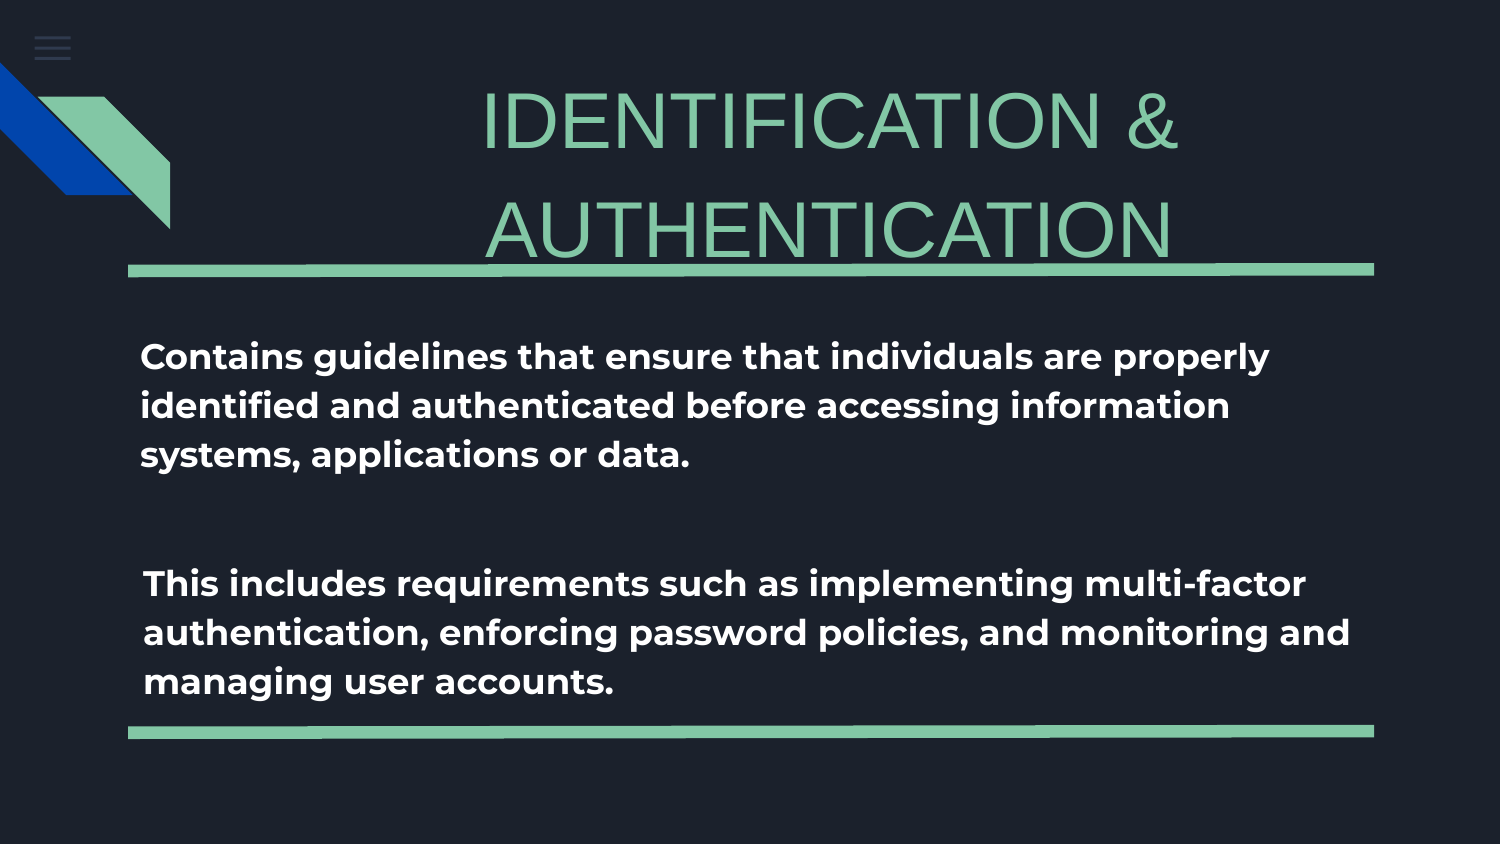

# IDENTIFICATION & AUTHENTICATION
Contains guidelines that ensure that individuals are properly identified and authenticated before accessing information systems, applications or data.
This includes requirements such as implementing multi-factor authentication, enforcing password policies, and monitoring and managing user accounts.